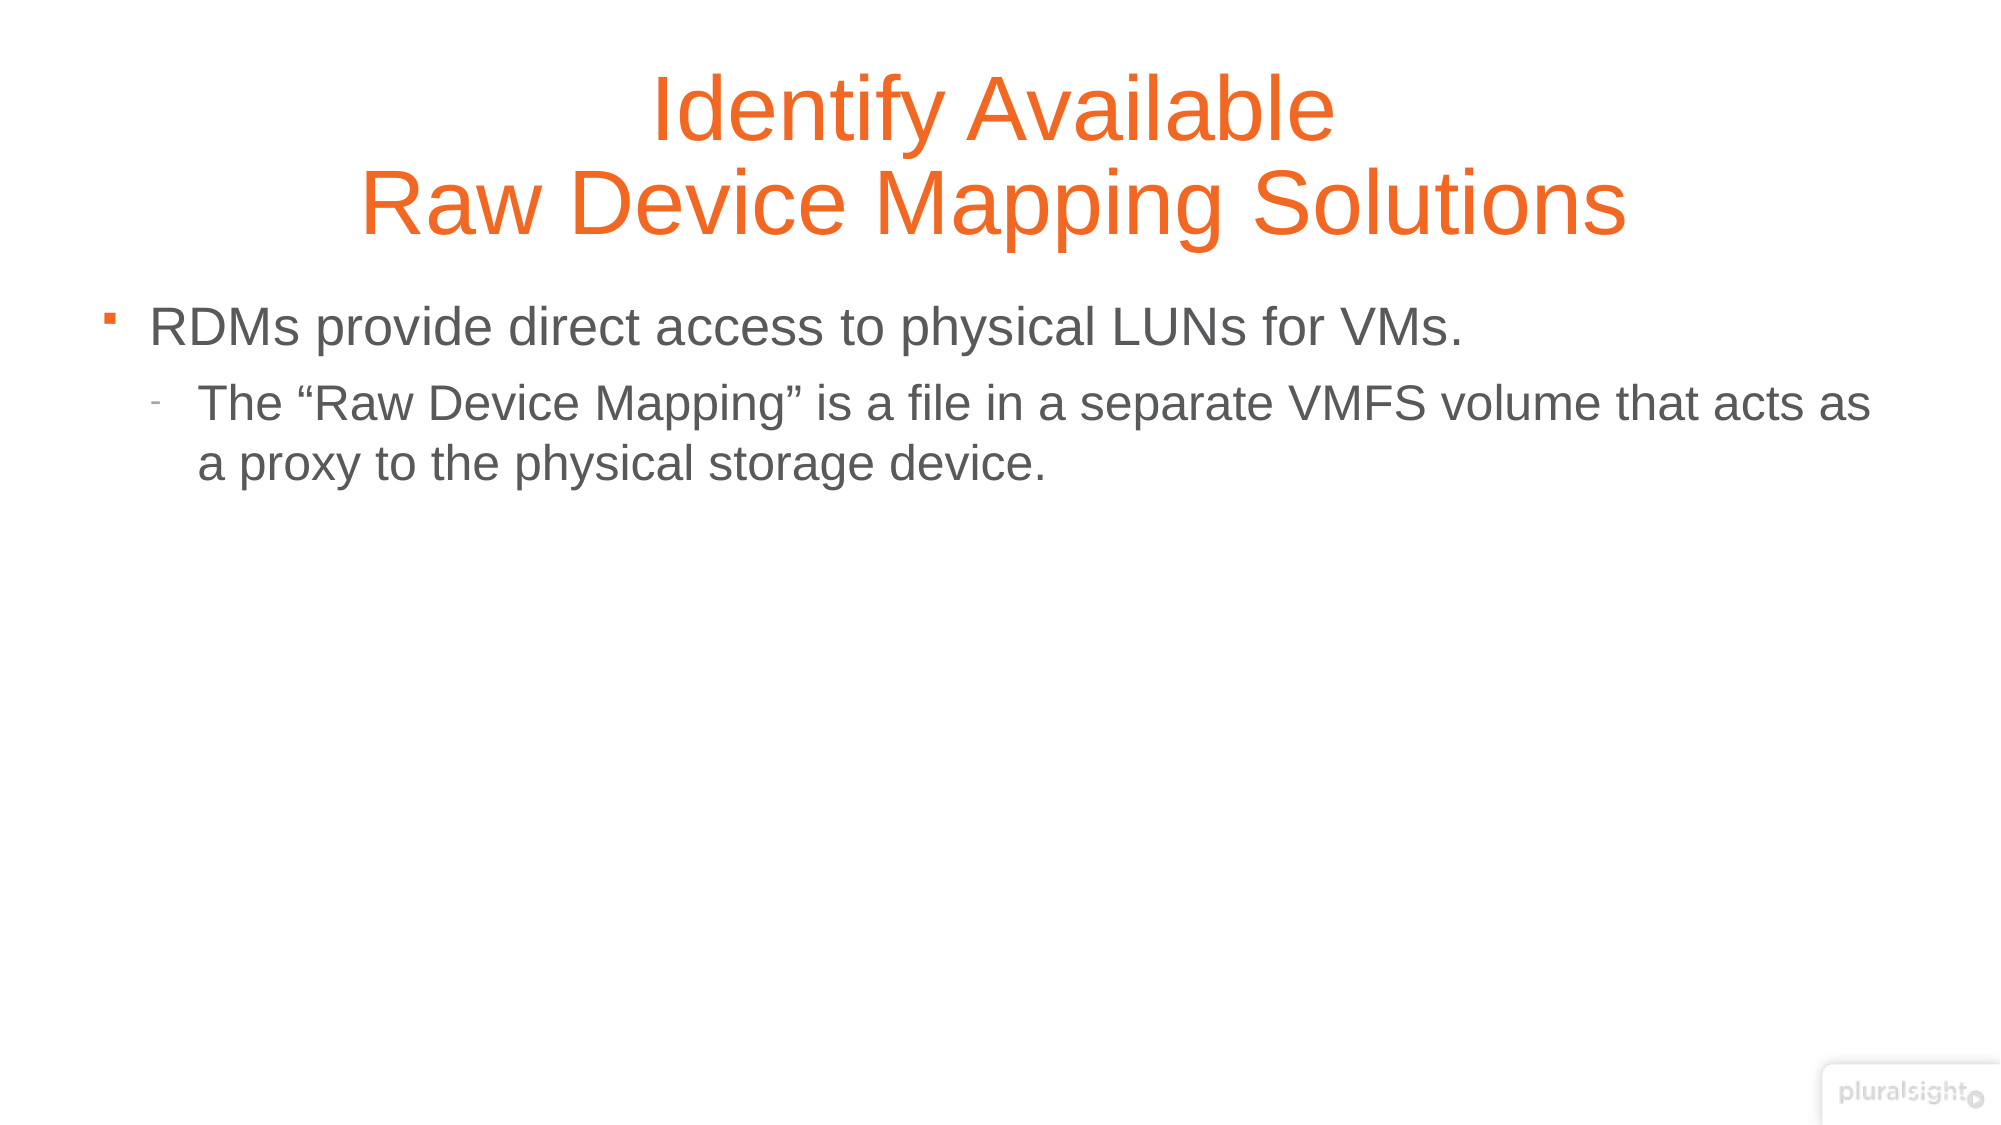

# Identify Available Raw Device Mapping Solutions
RDMs provide direct access to physical LUNs for VMs.
The “Raw Device Mapping” is a file in a separate VMFS volume that acts as a proxy to the physical storage device.